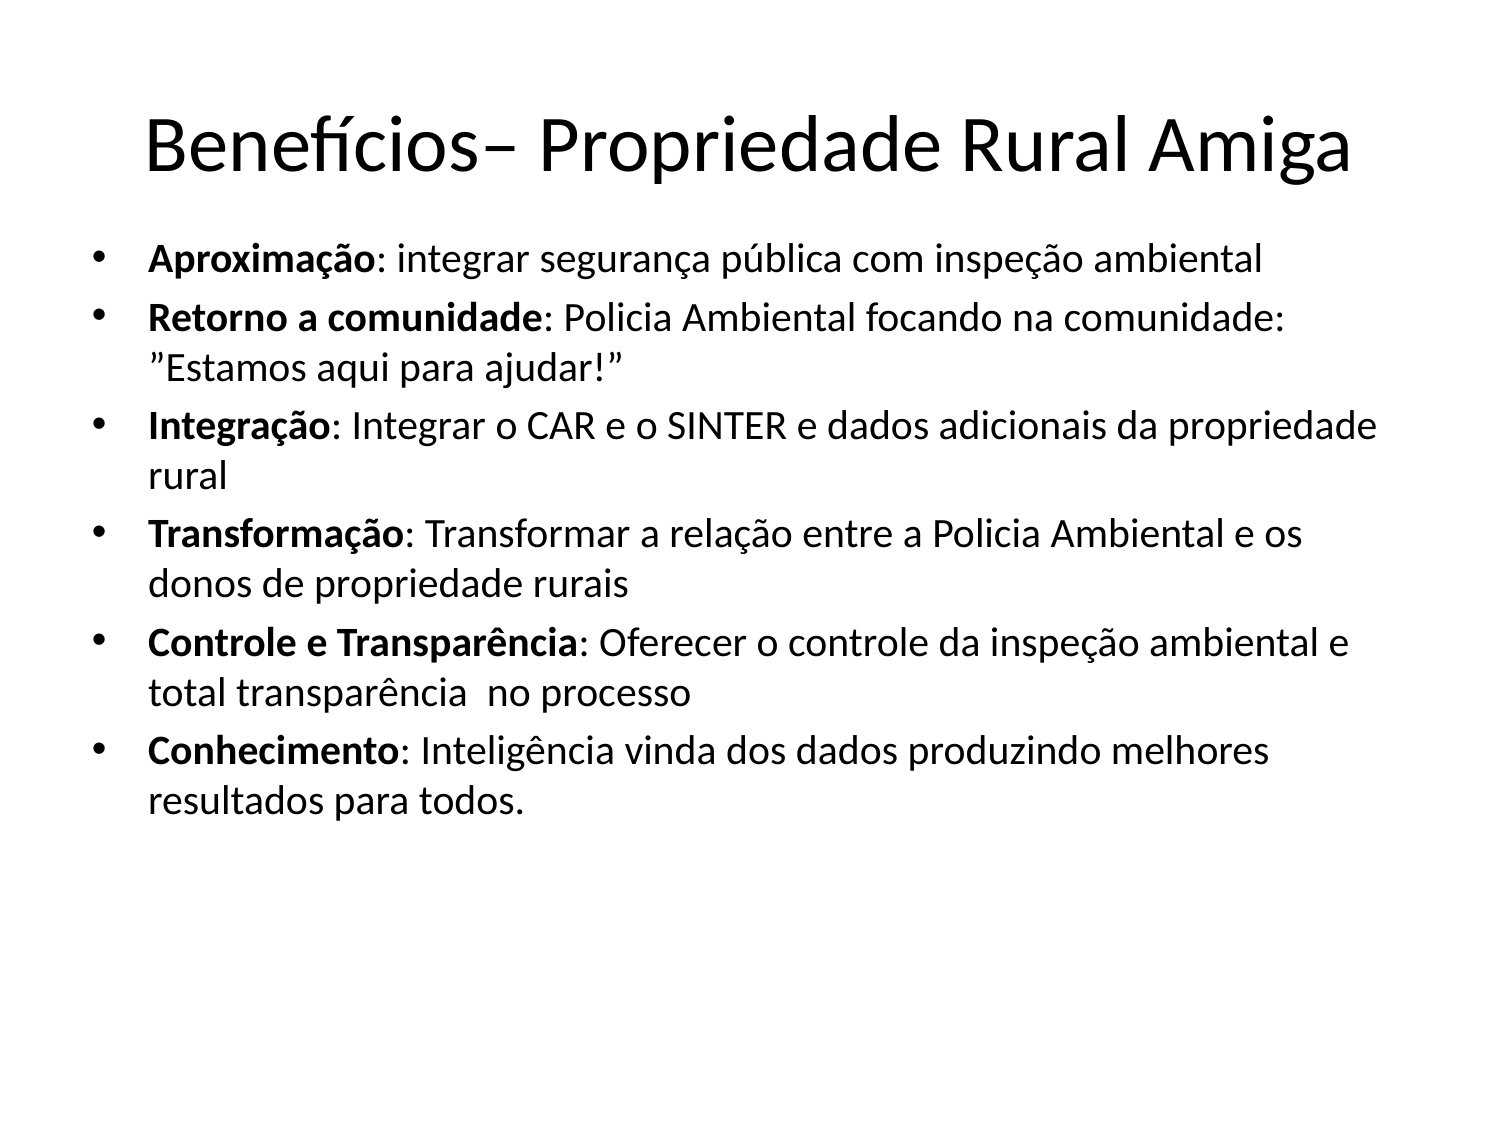

# Benefícios– Propriedade Rural Amiga
Aproximação: integrar segurança pública com inspeção ambiental
Retorno a comunidade: Policia Ambiental focando na comunidade: ”Estamos aqui para ajudar!”
Integração: Integrar o CAR e o SINTER e dados adicionais da propriedade rural
Transformação: Transformar a relação entre a Policia Ambiental e os donos de propriedade rurais
Controle e Transparência: Oferecer o controle da inspeção ambiental e total transparência  no processo
Conhecimento: Inteligência vinda dos dados produzindo melhores resultados para todos.